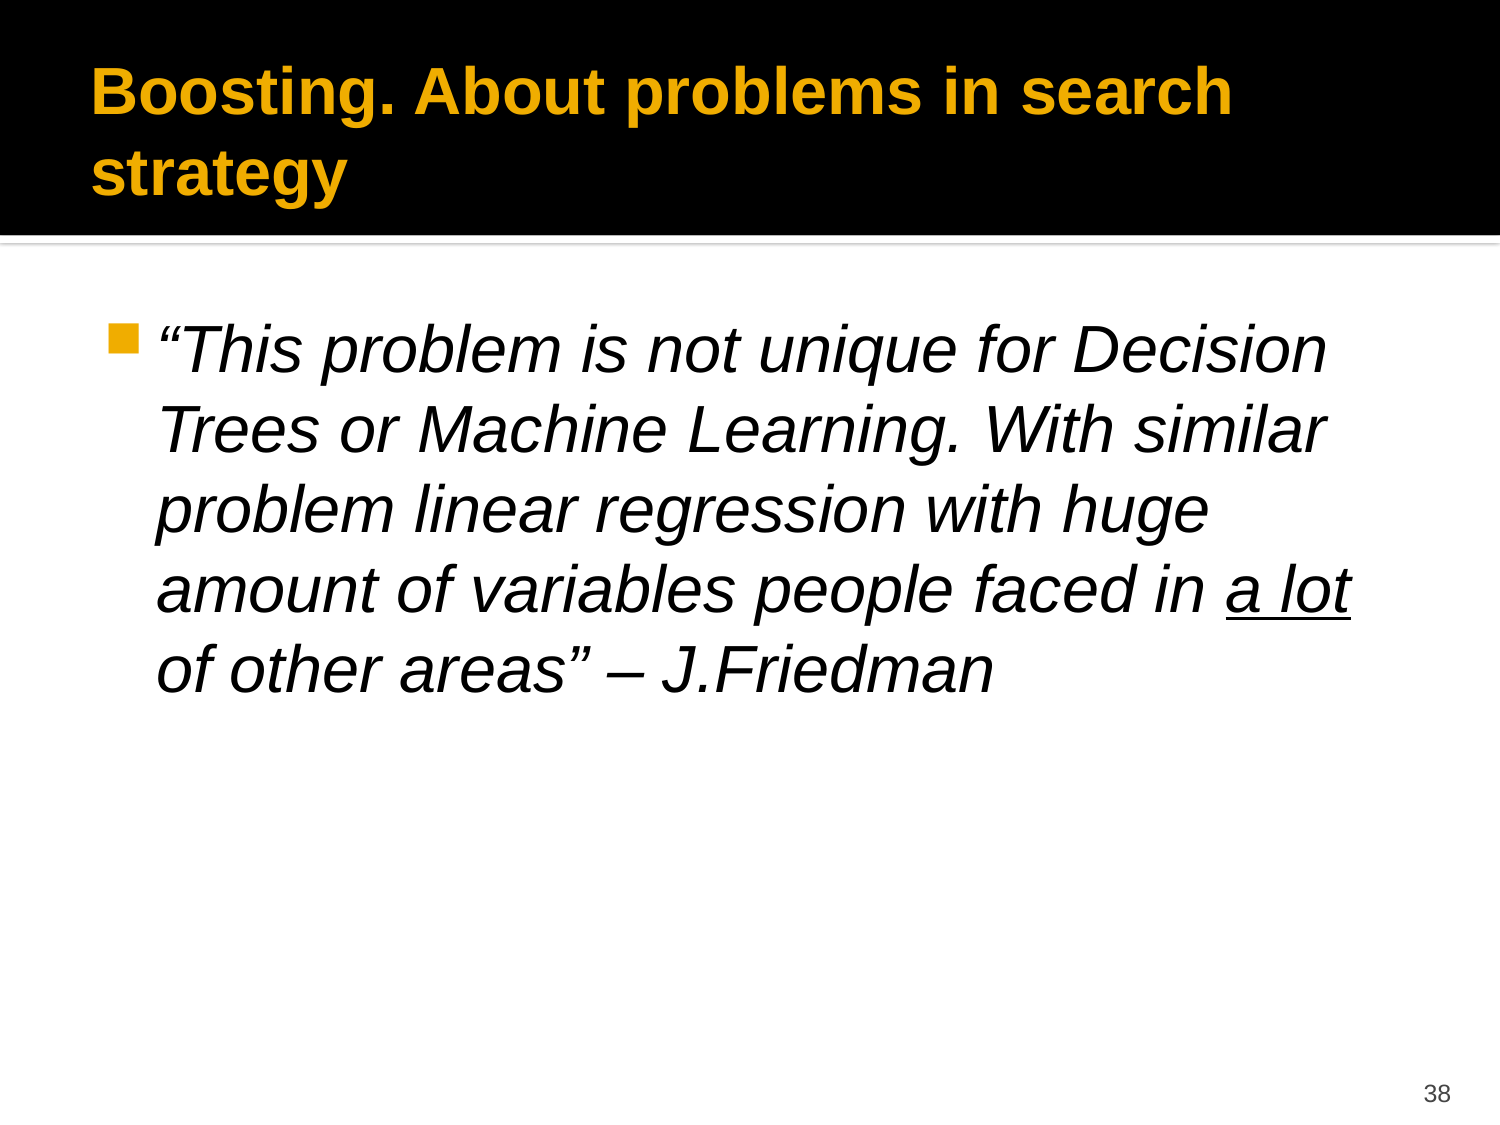

# Boosting. About problems in search strategy
“This problem is not unique for Decision Trees or Machine Learning. With similar problem linear regression with huge amount of variables people faced in a lot of other areas” – J.Friedman
38